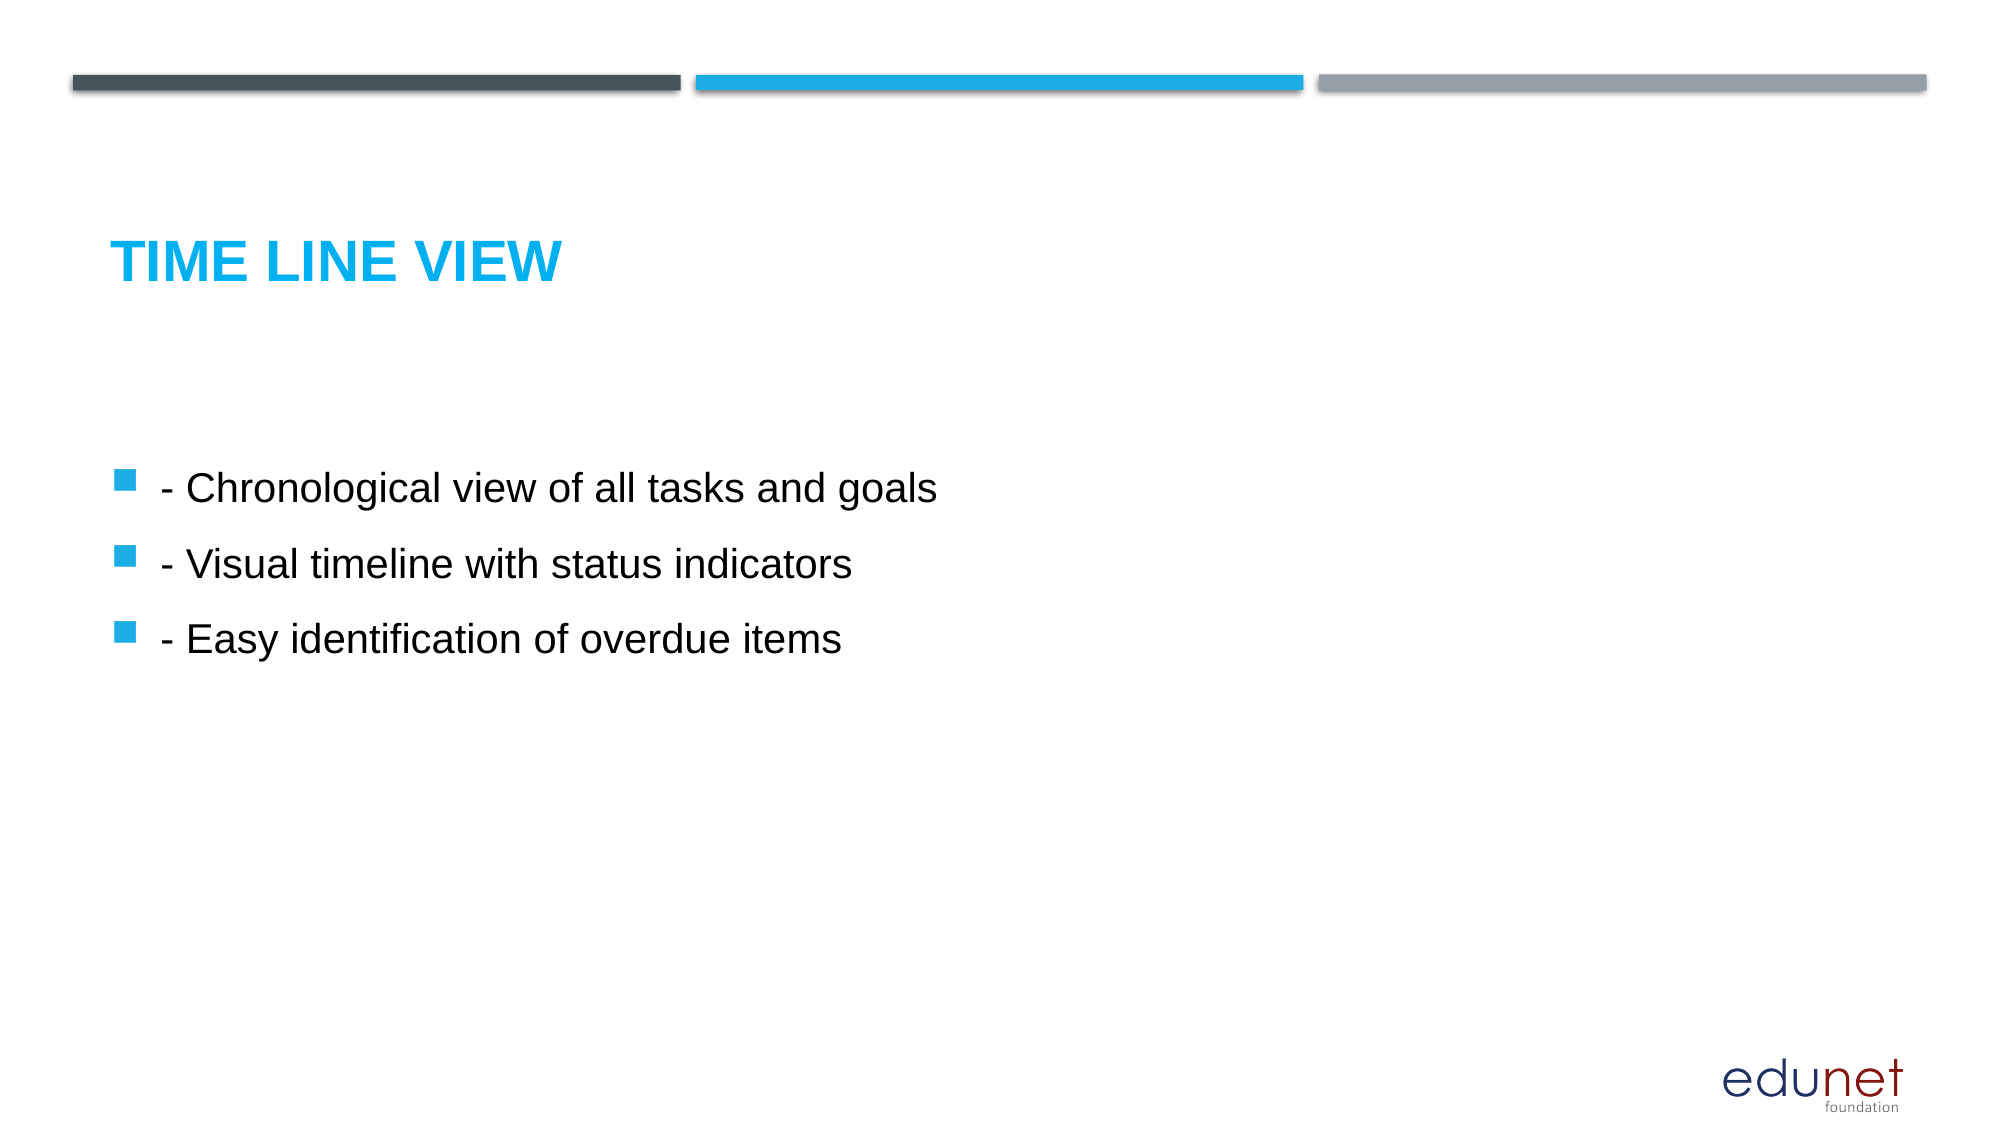

# TIME LINE VIEW
- Chronological view of all tasks and goals
- Visual timeline with status indicators
- Easy identification of overdue items